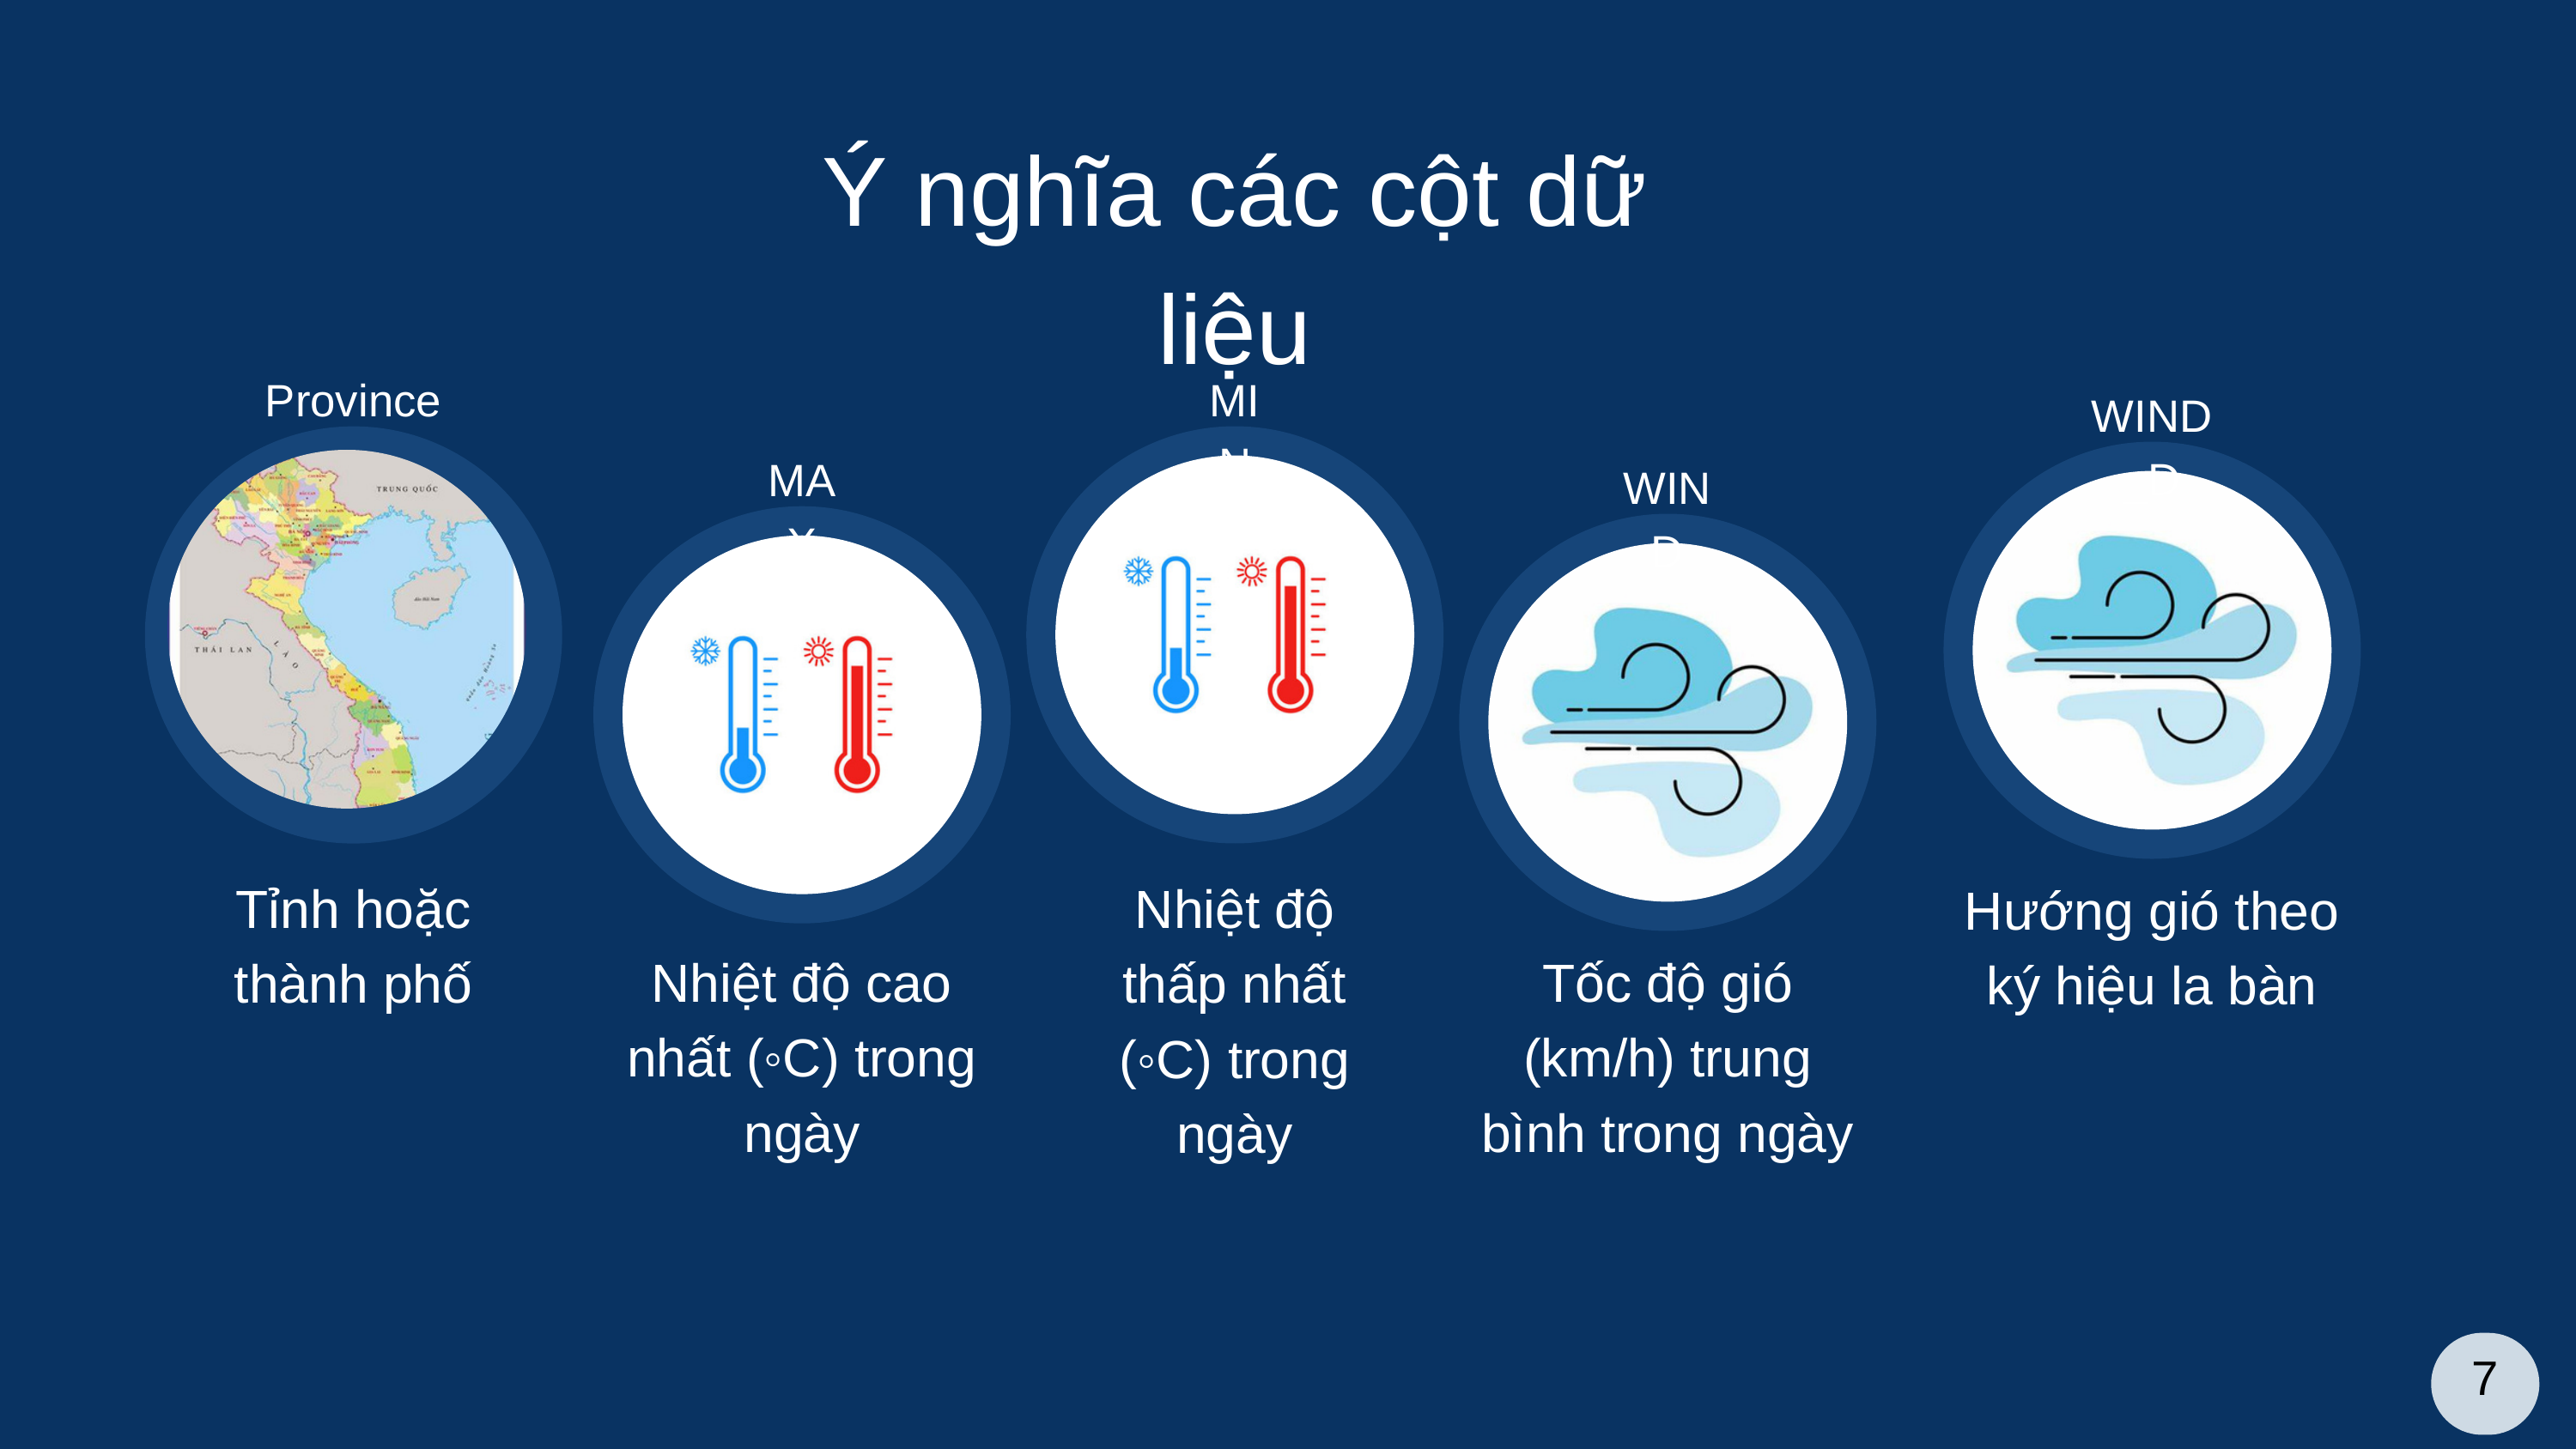

Ý nghĩa các cột dữ liệu
Province
MIN
WIND_D

MAX

WIND

Tỉnh hoặc thành phố
Nhiệt độ thấp nhất (◦C) trong ngày
Hướng gió theo ký hiệu la bàn
Nhiệt độ cao nhất (◦C) trong ngày
Tốc độ gió (km/h) trung bình trong ngày

7